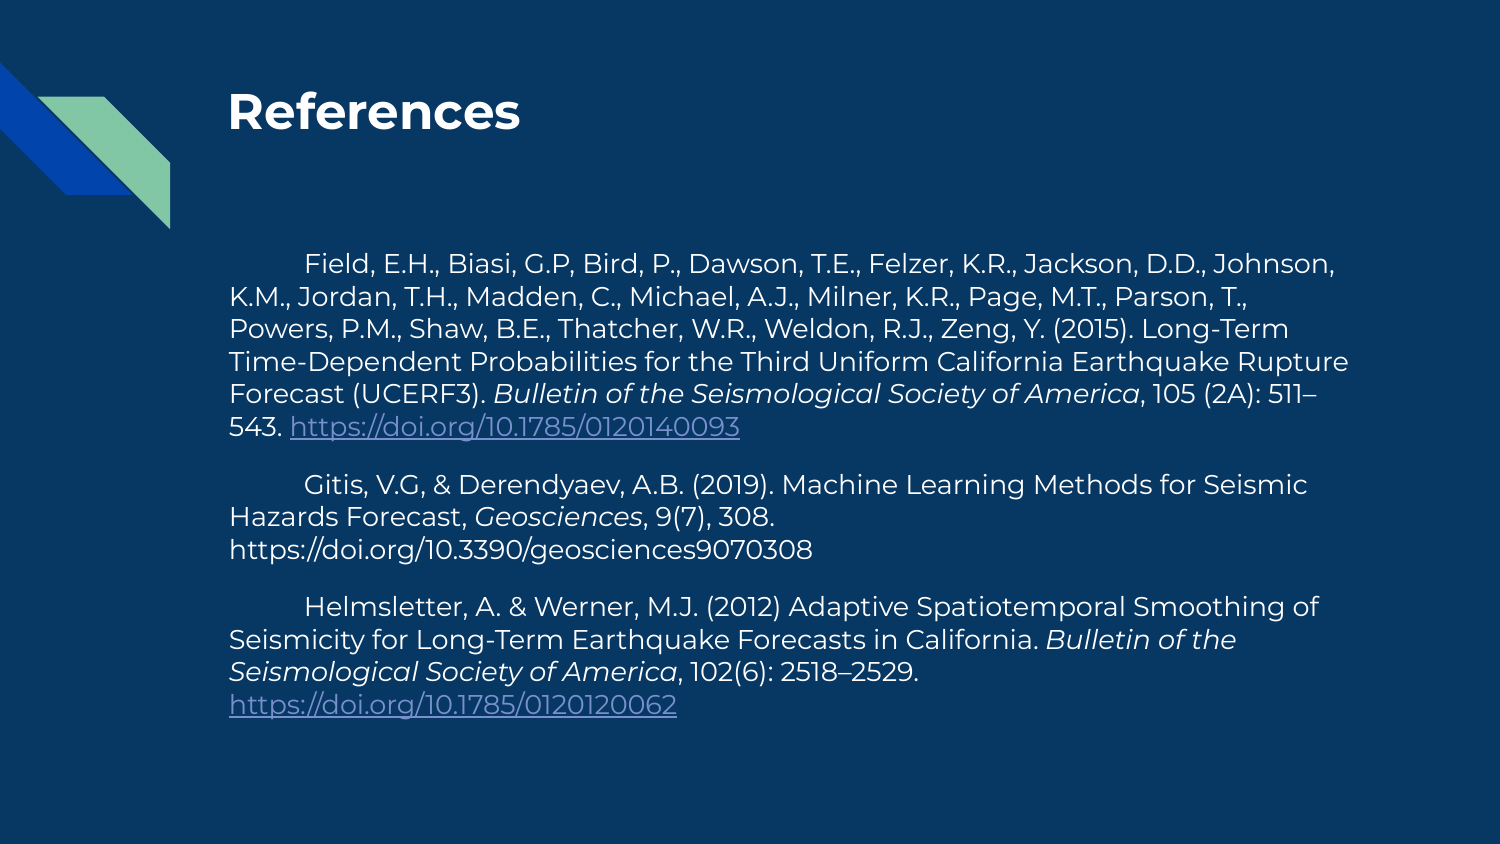

# References
Field, E.H., Biasi, G.P, Bird, P., Dawson, T.E., Felzer, K.R., Jackson, D.D., Johnson, K.M., Jordan, T.H., Madden, C., Michael, A.J., Milner, K.R., Page, M.T., Parson, T., Powers, P.M., Shaw, B.E., Thatcher, W.R., Weldon, R.J., Zeng, Y. (2015). Long‐Term Time‐Dependent Probabilities for the Third Uniform California Earthquake Rupture Forecast (UCERF3). Bulletin of the Seismological Society of America, 105 (2A): 511–543. https://doi.org/10.1785/0120140093
Gitis, V.G, & Derendyaev, A.B. (2019). Machine Learning Methods for Seismic Hazards Forecast, Geosciences, 9(7), 308. https://doi.org/10.3390/geosciences9070308
Helmsletter, A. & Werner, M.J. (2012) Adaptive Spatiotemporal Smoothing of Seismicity for Long‐Term Earthquake Forecasts in California. Bulletin of the Seismological Society of America, 102(6): 2518–2529. https://doi.org/10.1785/0120120062